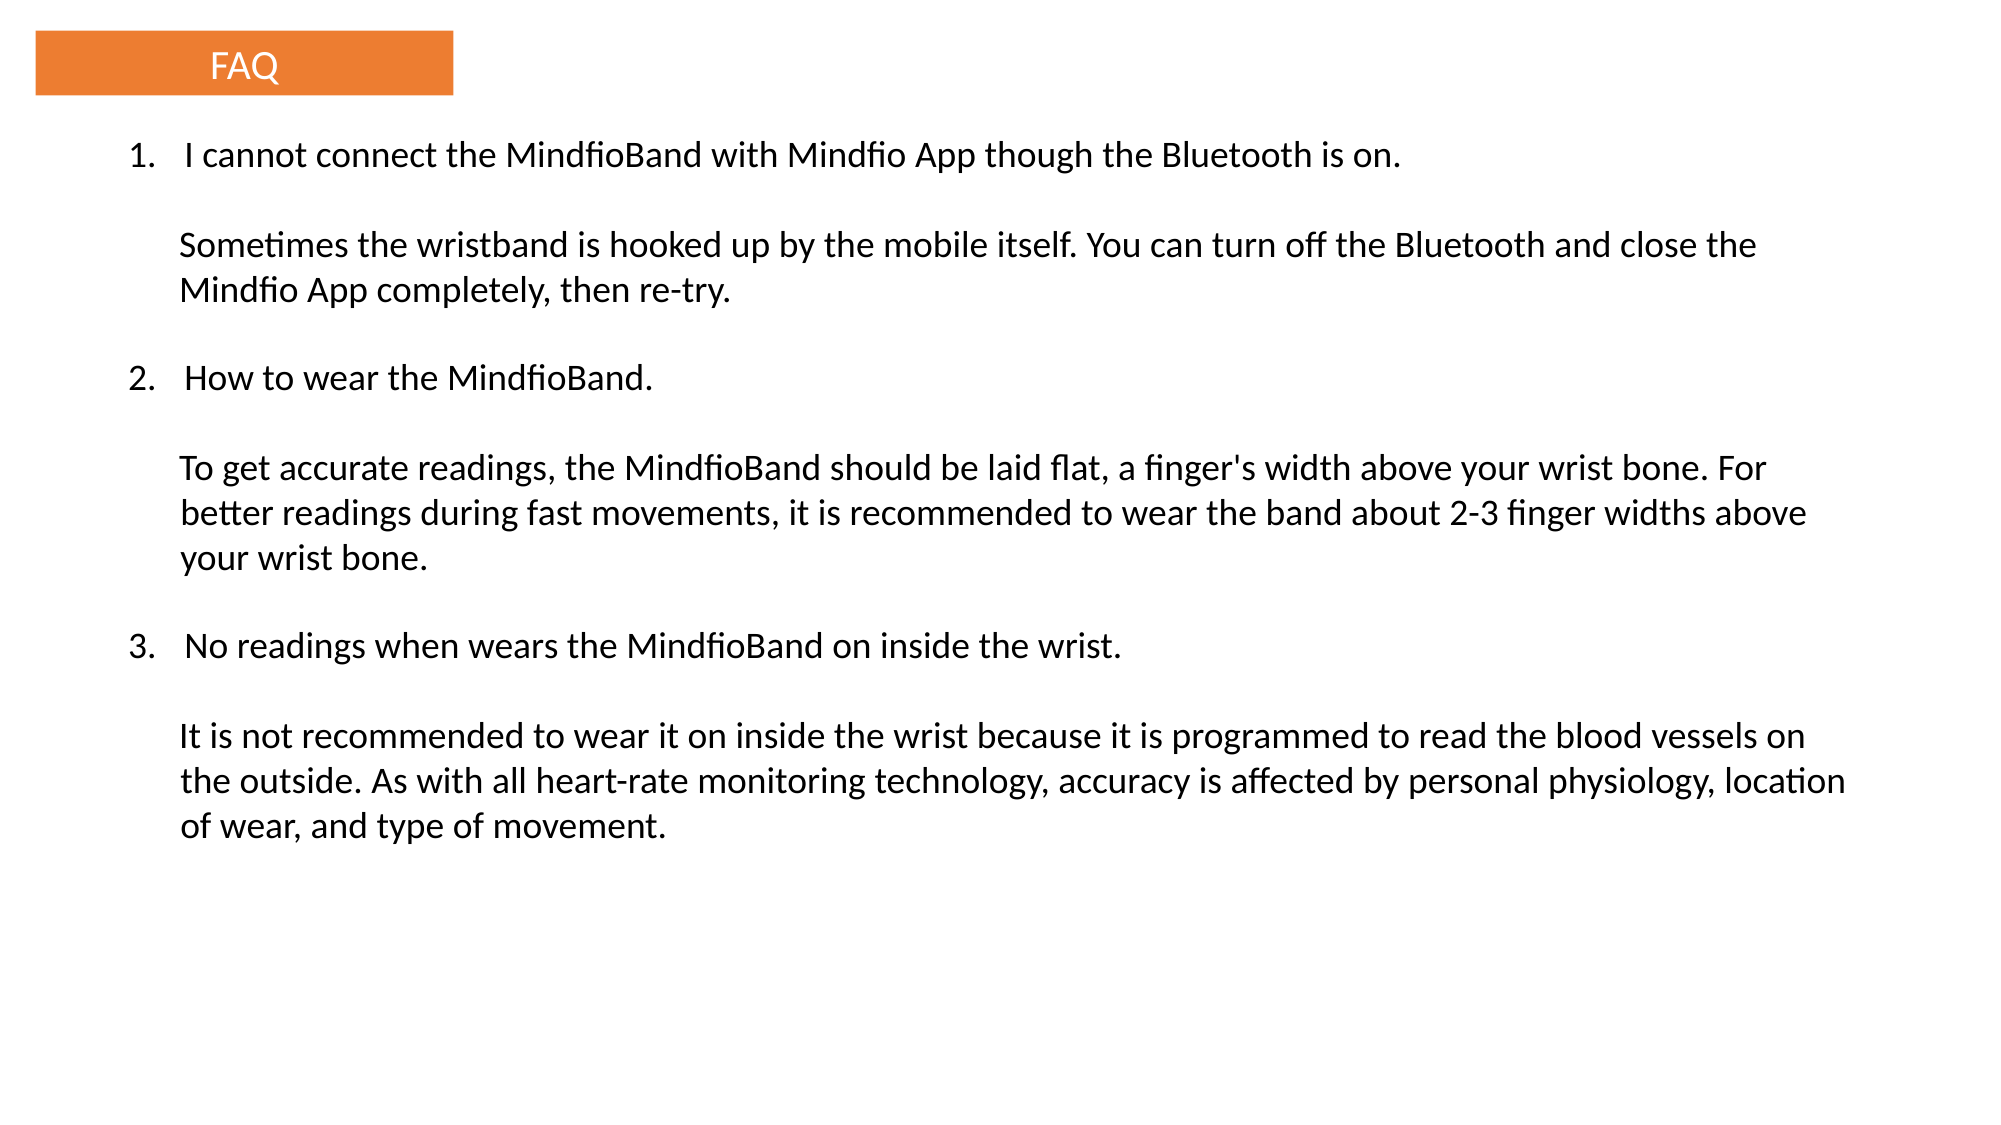

FAQ
I cannot connect the MindfioBand with Mindfio App though the Bluetooth is on.

      Sometimes the wristband is hooked up by the mobile itself. You can turn off the Bluetooth and close the
      Mindfio App completely, then re-try.
How to wear the MindfioBand.

      To get accurate readings, the MindfioBand should be laid flat, a finger's width above your wrist bone. For better readings during fast movements, it is recommended to wear the band about 2-3 finger widths above your wrist bone.
|  |
| --- |
|  |
|  |
|  |
|  |
|  |
No readings when wears the MindfioBand on inside the wrist.

      It is not recommended to wear it on inside the wrist because it is programmed to read the blood vessels on the outside. As with all heart-rate monitoring technology, accuracy is affected by personal physiology, location of wear, and type of movement.